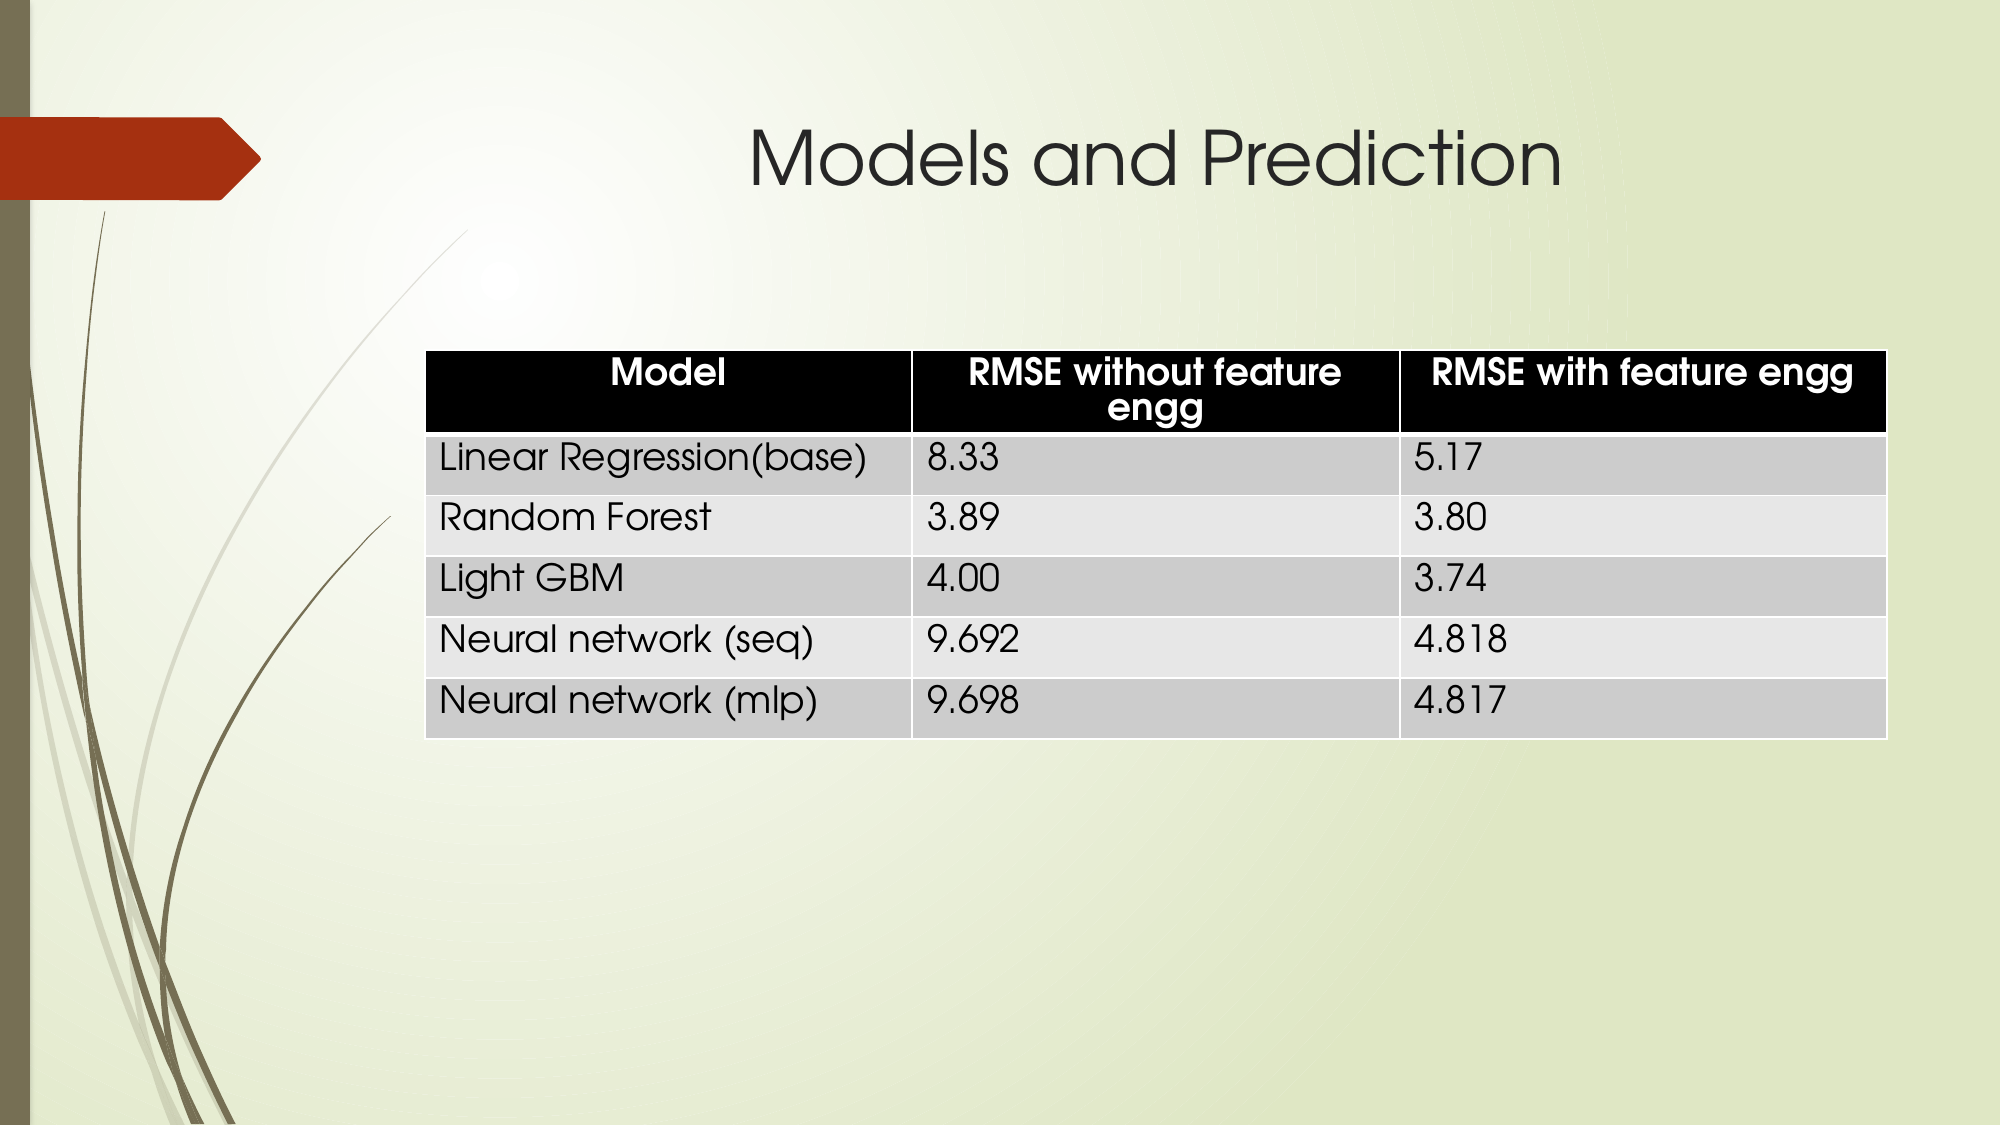

# Models and Prediction
| Model | RMSE without feature engg | RMSE with feature engg |
| --- | --- | --- |
| Linear Regression(base) | 8.33 | 5.17 |
| Random Forest | 3.89 | 3.80 |
| Light GBM | 4.00 | 3.74 |
| Neural network (seq) | 9.692 | 4.818 |
| Neural network (mlp) | 9.698 | 4.817 |